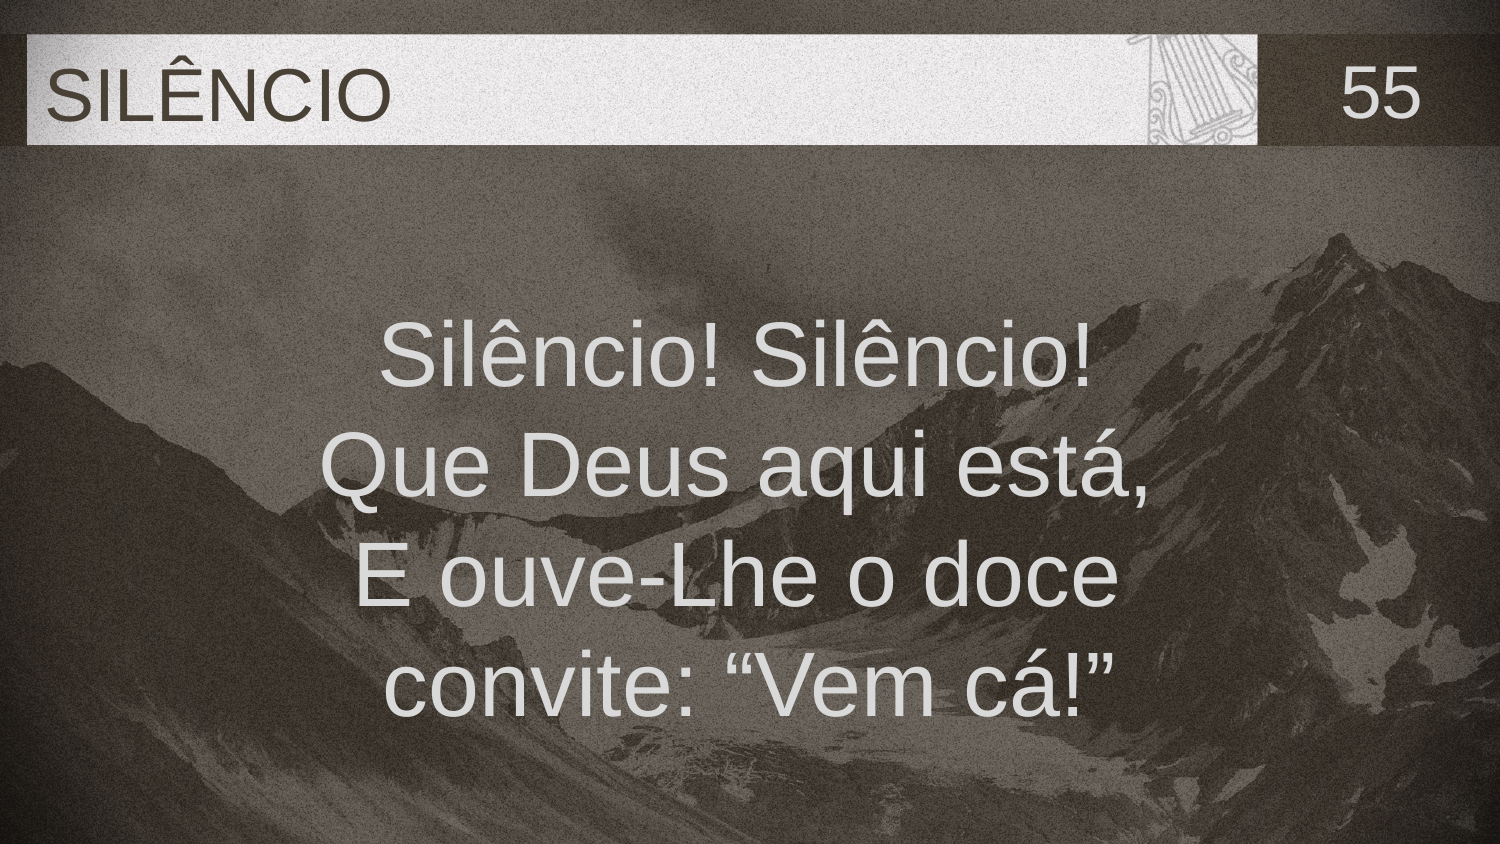

# SILÊNCIO
55
Silêncio! Silêncio!
Que Deus aqui está,
E ouve-Lhe o doce
convite: “Vem cá!”